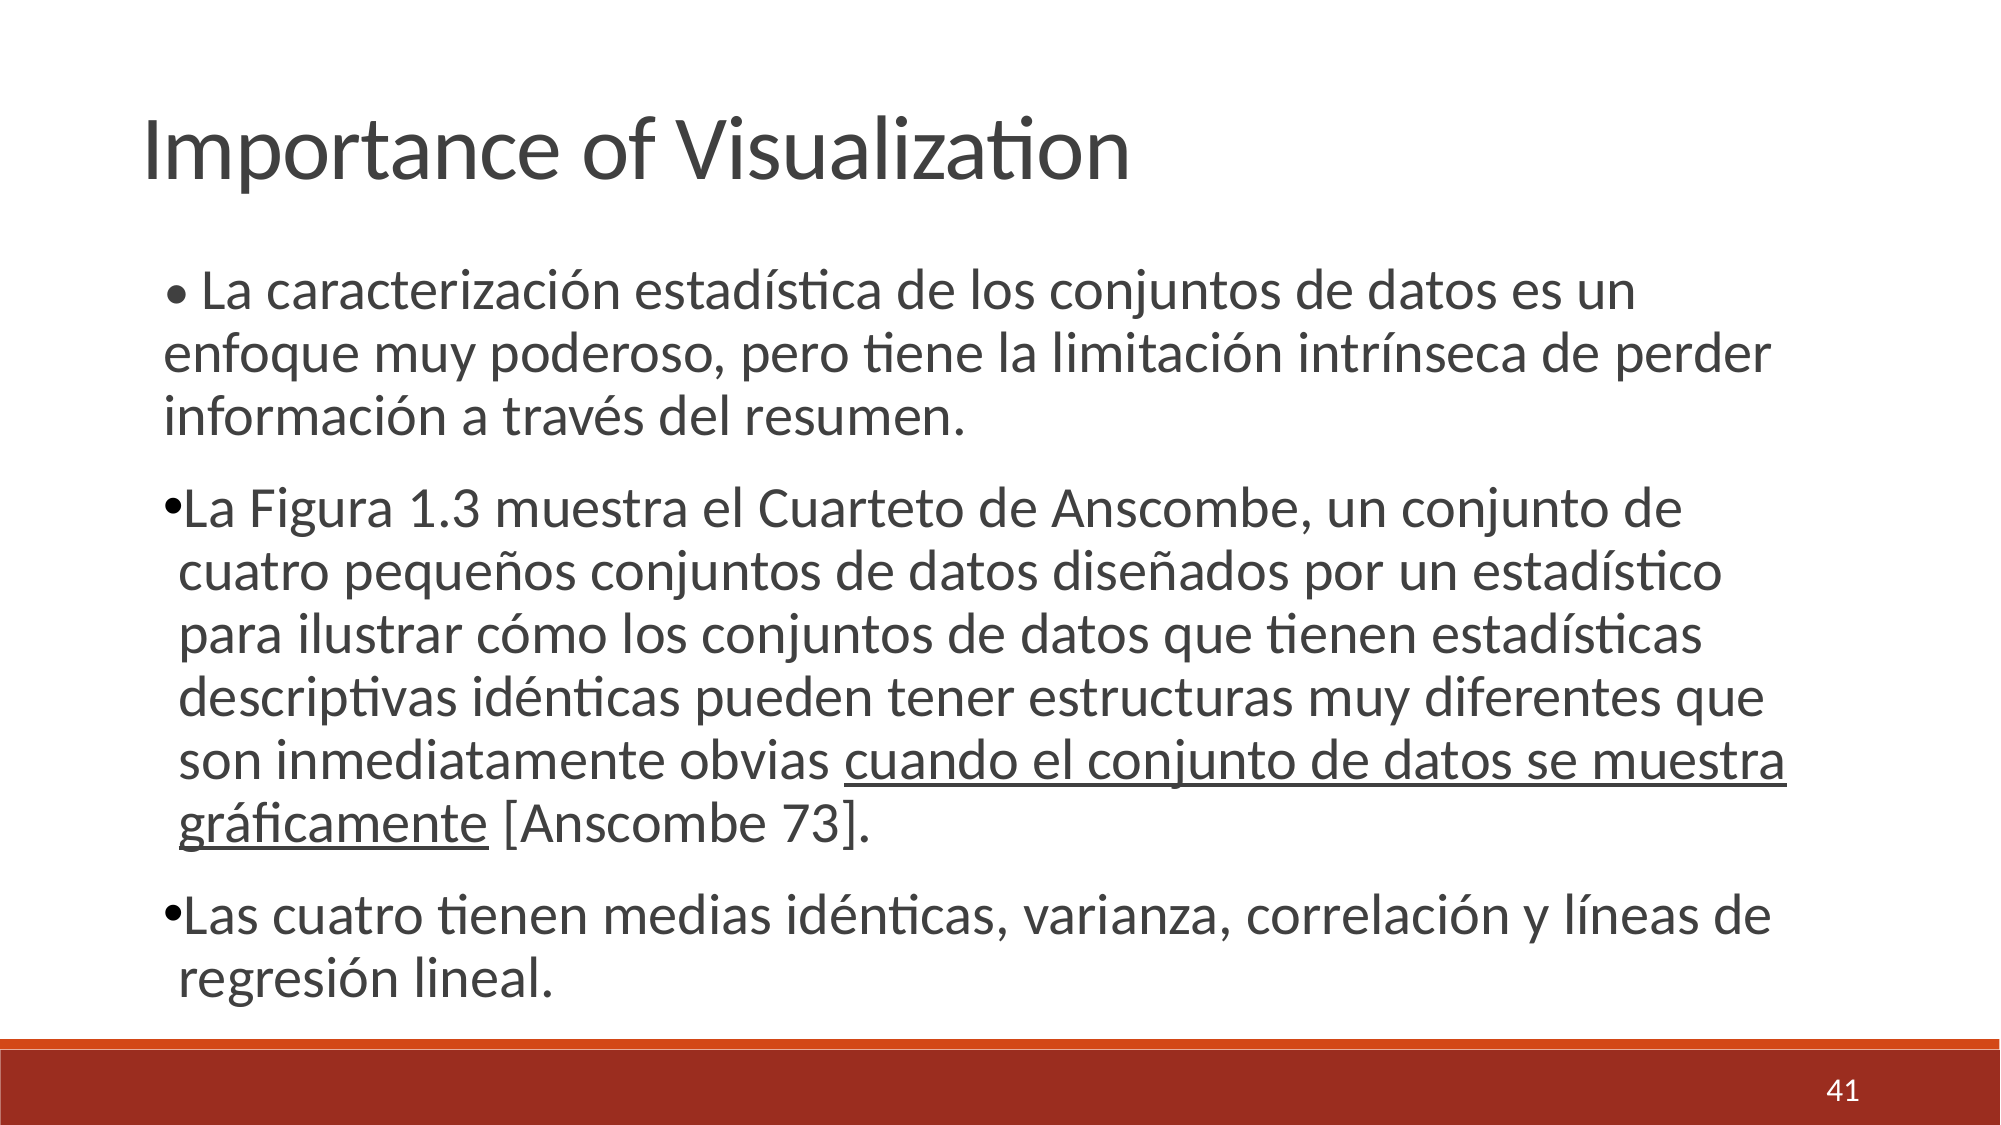

Importance of Visualization
• La caracterización estadística de los conjuntos de datos es un enfoque muy poderoso, pero tiene la limitación intrínseca de perder información a través del resumen.
La Figura 1.3 muestra el Cuarteto de Anscombe, un conjunto de cuatro pequeños conjuntos de datos diseñados por un estadístico para ilustrar cómo los conjuntos de datos que tienen estadísticas descriptivas idénticas pueden tener estructuras muy diferentes que son inmediatamente obvias cuando el conjunto de datos se muestra gráficamente [Anscombe 73].
Las cuatro tienen medias idénticas, varianza, correlación y líneas de regresión lineal.
41